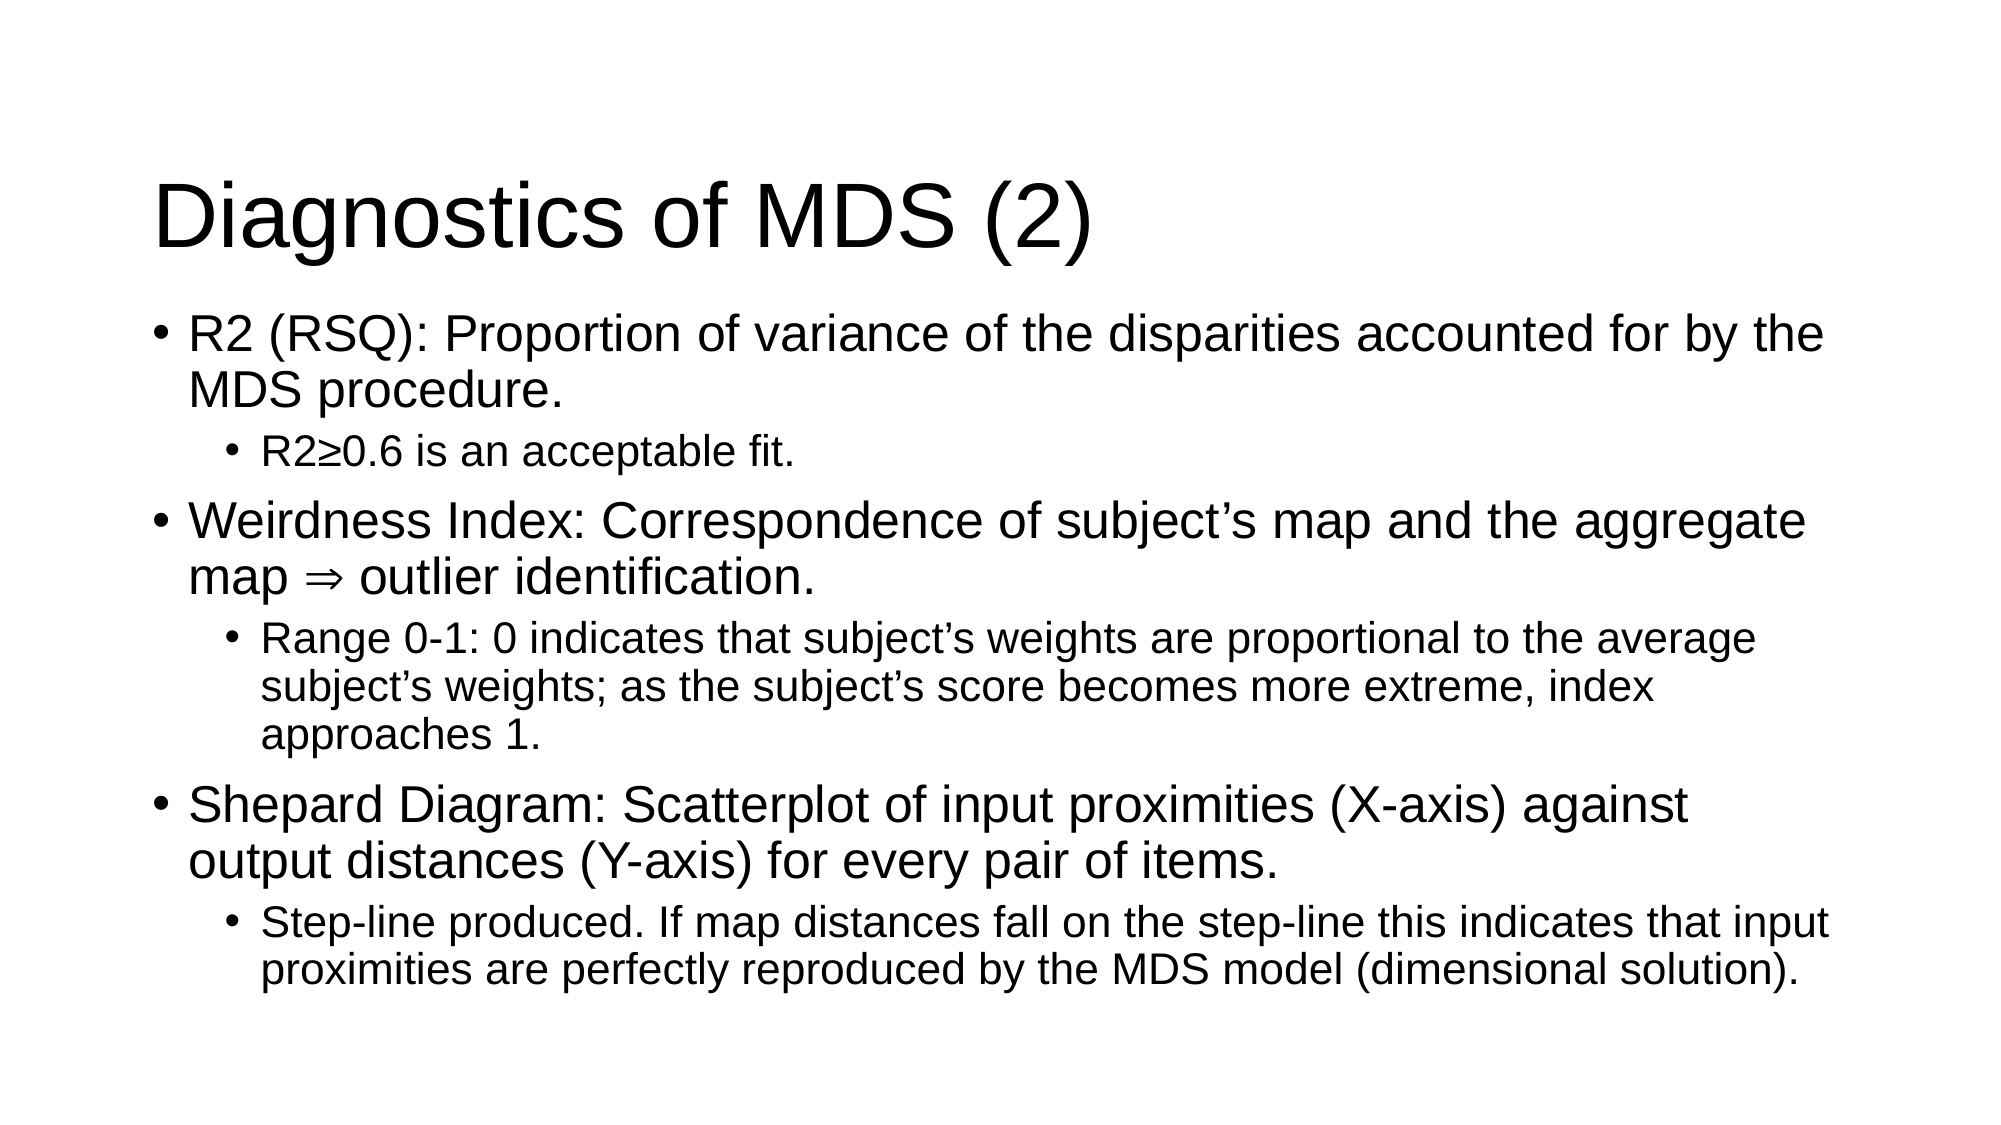

# Diagnostics of MDS (2)
R2 (RSQ): Proportion of variance of the disparities accounted for by the MDS procedure.
R2≥0.6 is an acceptable fit.
Weirdness Index: Correspondence of subject’s map and the aggregate map ⇒ outlier identification.
Range 0-1: 0 indicates that subject’s weights are proportional to the average subject’s weights; as the subject’s score becomes more extreme, index approaches 1.
Shepard Diagram: Scatterplot of input proximities (X-axis) against output distances (Y-axis) for every pair of items.
Step-line produced. If map distances fall on the step-line this indicates that input proximities are perfectly reproduced by the MDS model (dimensional solution).